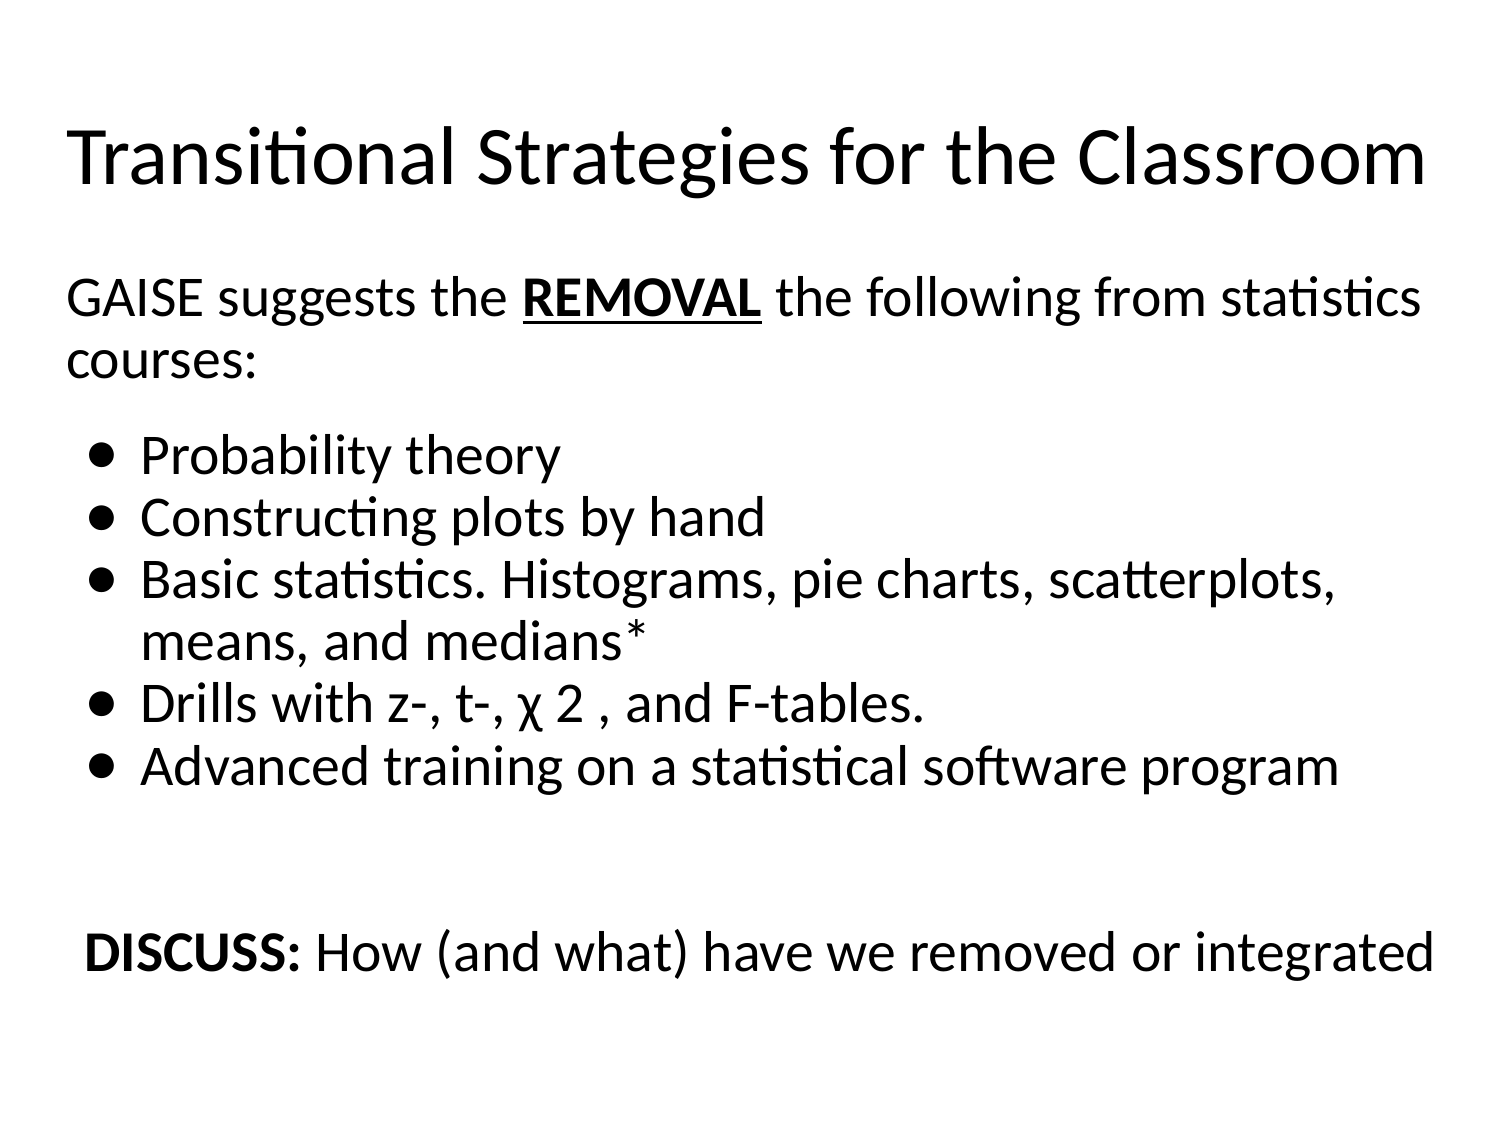

# Transitional Strategies for the Classroom
GAISE suggests the REMOVAL the following from statistics courses:
Probability theory
Constructing plots by hand
Basic statistics. Histograms, pie charts, scatterplots, means, and medians*
Drills with z-, t-, χ 2 , and F-tables.
Advanced training on a statistical software program

DISCUSS: How (and what) have we removed or integrated